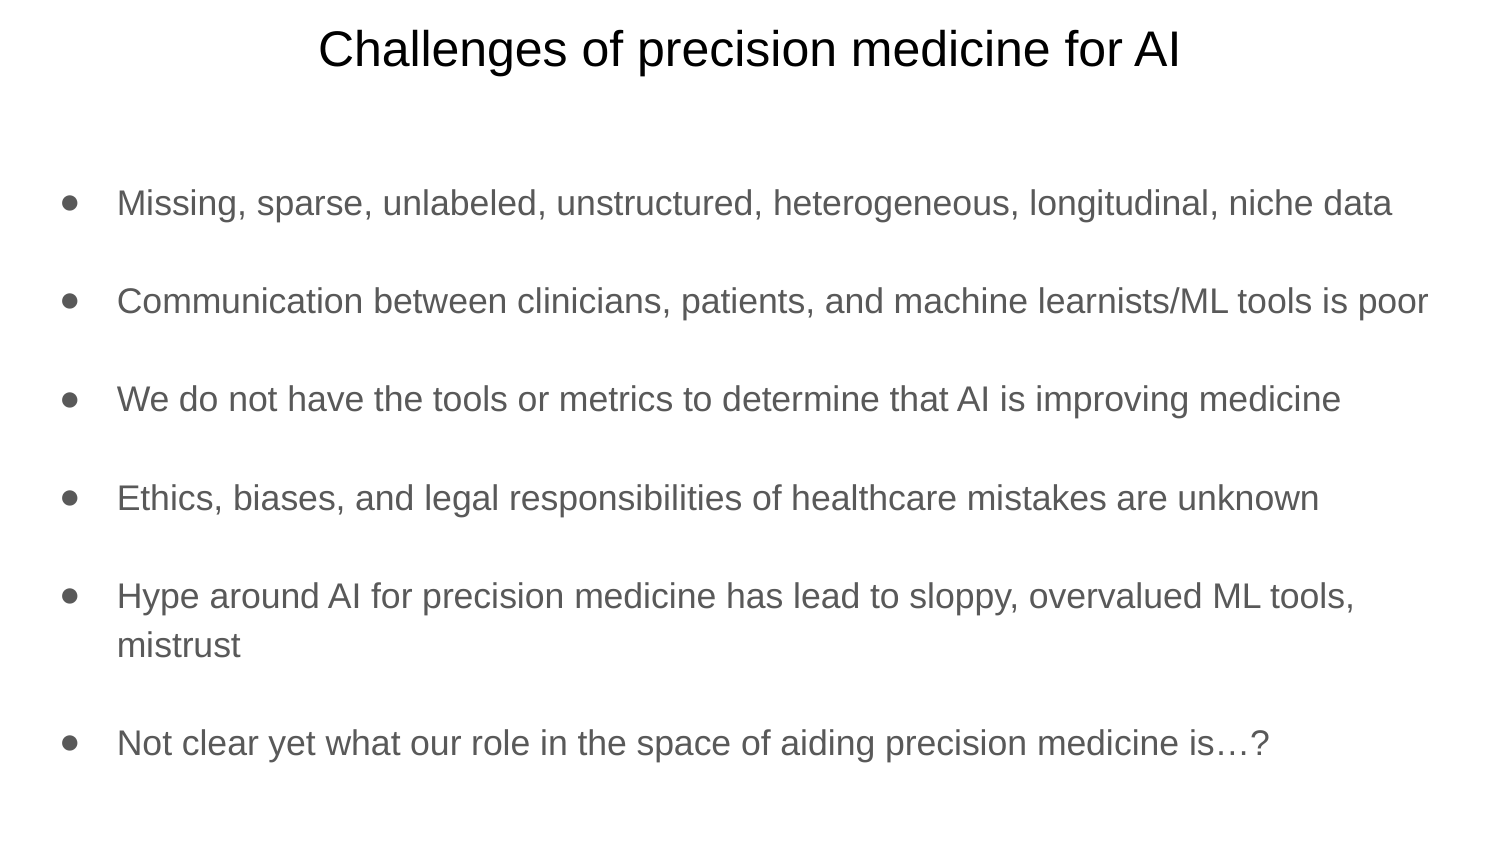

# Challenges of precision medicine for AI
Missing, sparse, unlabeled, unstructured, heterogeneous, longitudinal, niche data

Communication between clinicians, patients, and machine learnists/ML tools is poor

We do not have the tools or metrics to determine that AI is improving medicine

Ethics, biases, and legal responsibilities of healthcare mistakes are unknown

Hype around AI for precision medicine has lead to sloppy, overvalued ML tools, mistrust

Not clear yet what our role in the space of aiding precision medicine is…?